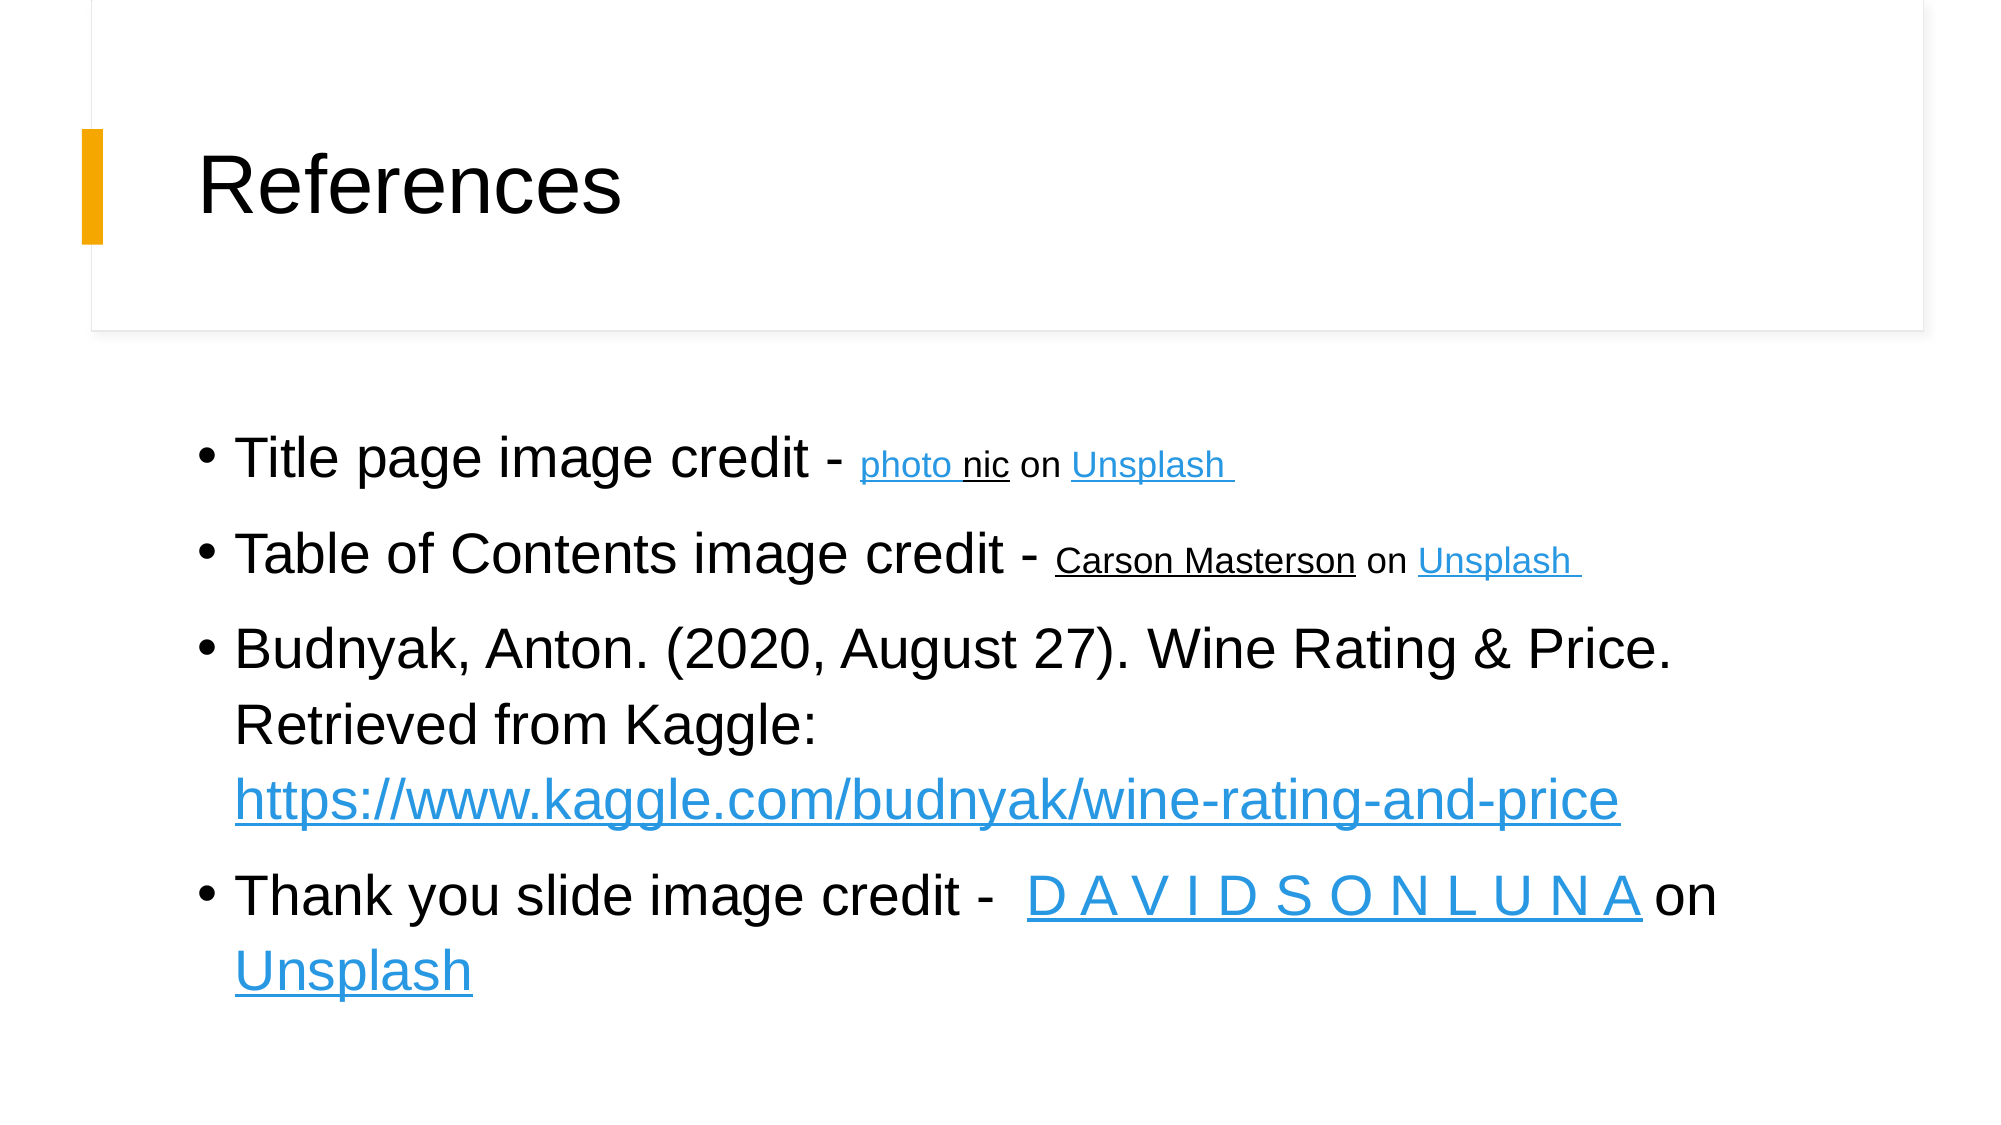

# References
Title page image credit - photo nic on Unsplash
Table of Contents image credit - Carson Masterson on Unsplash
Budnyak, Anton. (2020, August 27). Wine Rating & Price. Retrieved from Kaggle: https://www.kaggle.com/budnyak/wine-rating-and-price
Thank you slide image credit -  D A V I D S O N L U N A on Unsplash